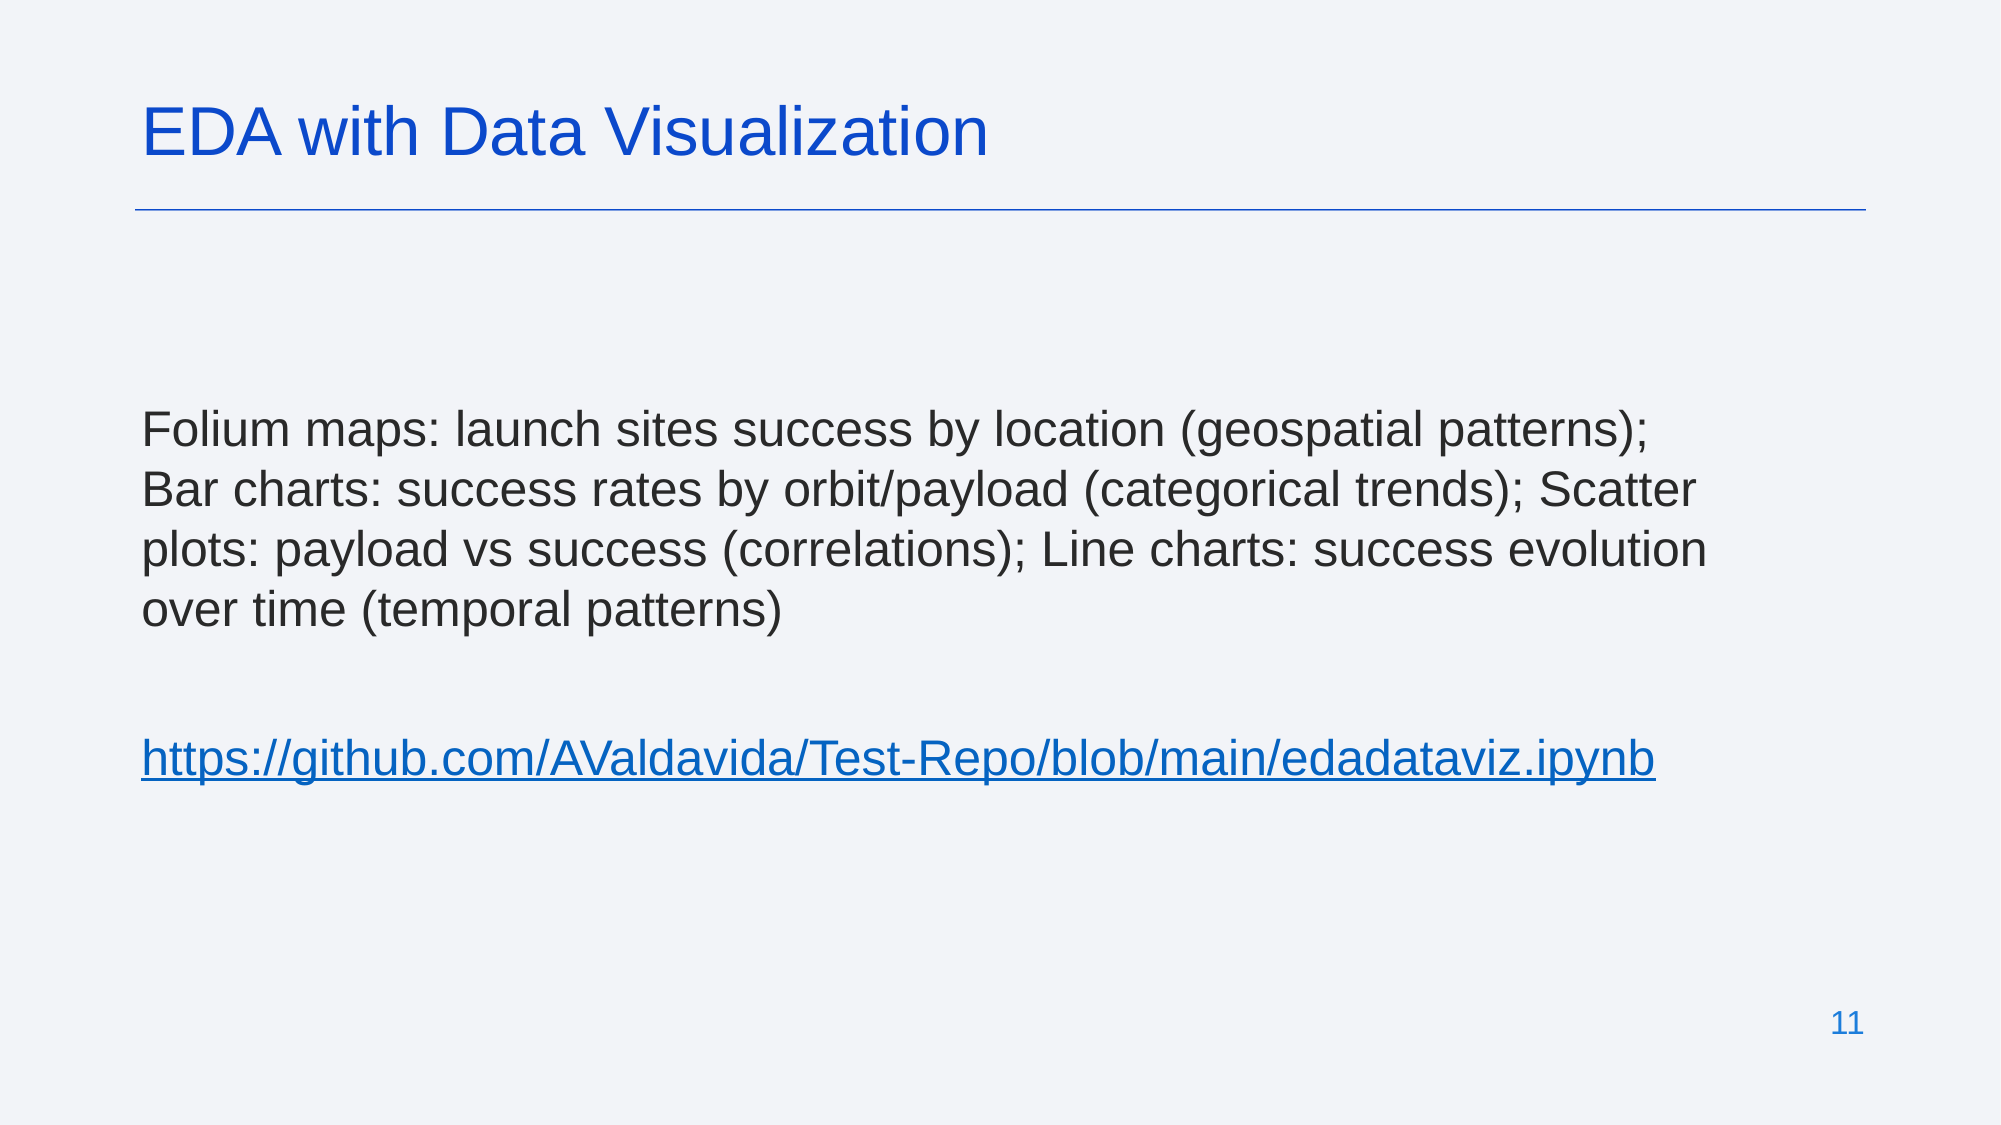

EDA with Data Visualization

Folium maps: launch sites success by location (geospatial patterns); Bar charts: success rates by orbit/payload (categorical trends); Scatter plots: payload vs success (correlations); Line charts: success evolution over time (temporal patterns)

https://github.com/AValdavida/Test-Repo/blob/main/edadataviz.ipynb

11